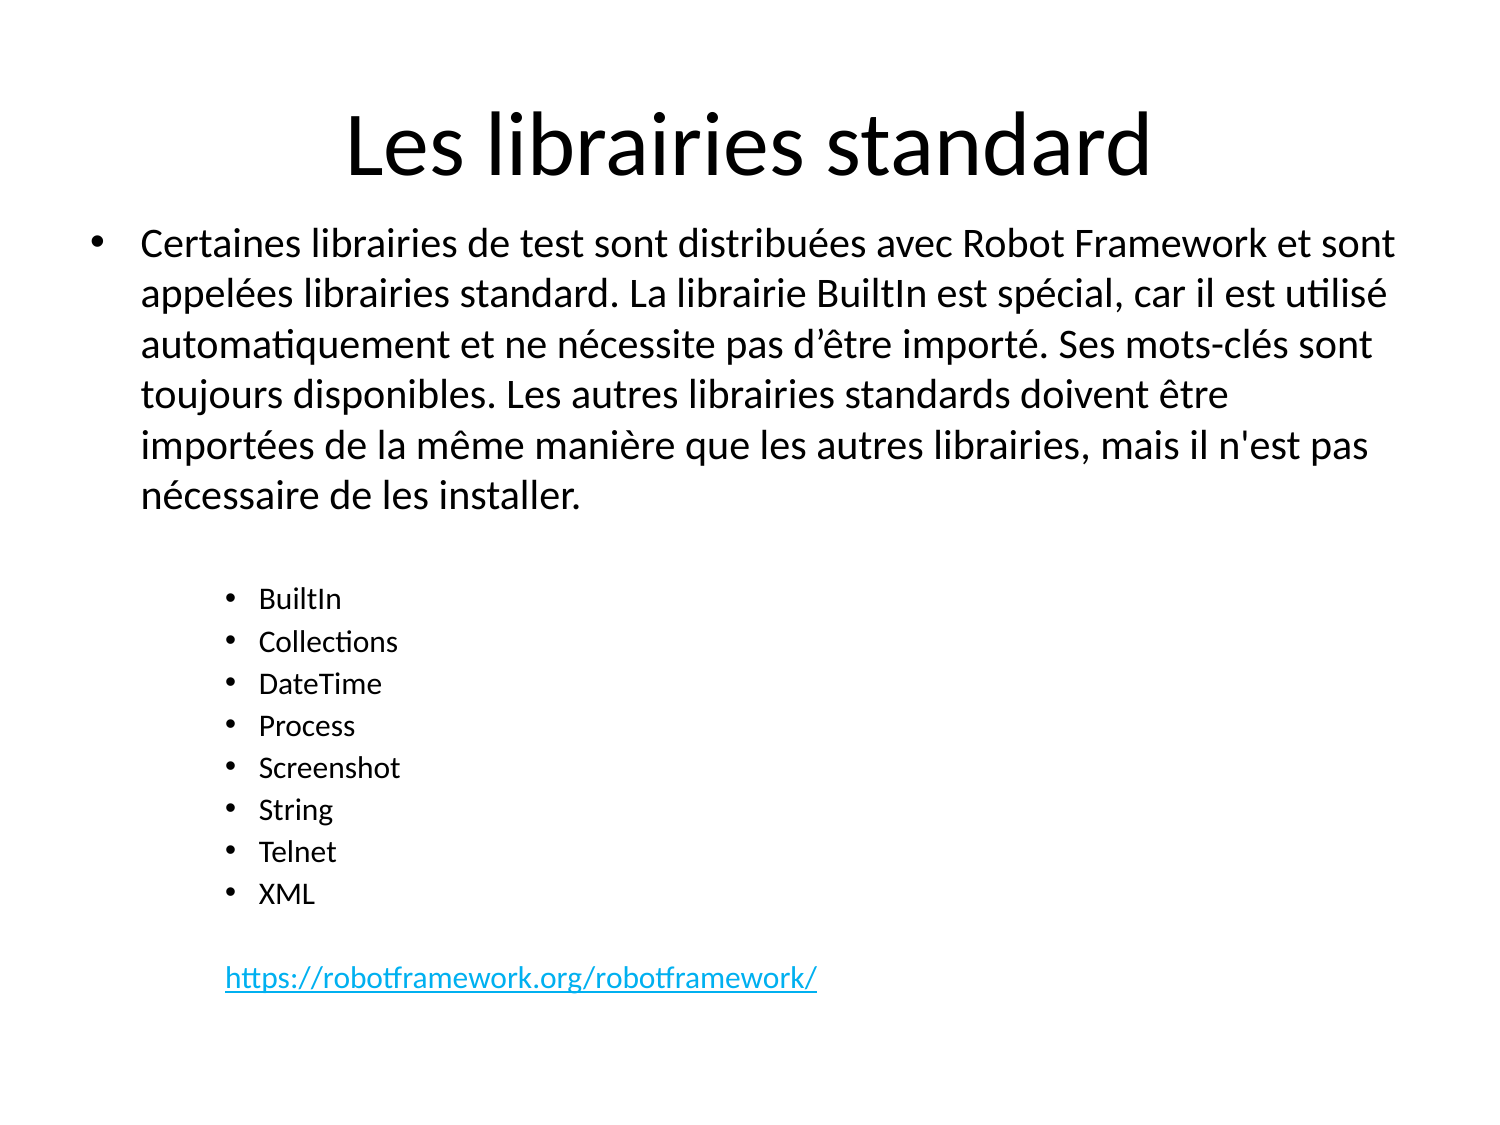

# Les librairies standard
Certaines librairies de test sont distribuées avec Robot Framework et sont appelées librairies standard. La librairie BuiltIn est spécial, car il est utilisé automatiquement et ne nécessite pas d’être importé. Ses mots-clés sont toujours disponibles. Les autres librairies standards doivent être importées de la même manière que les autres librairies, mais il n'est pas nécessaire de les installer.

BuiltIn
Collections
DateTime
Process
Screenshot
String
Telnet
XML

https://robotframework.org/robotframework/